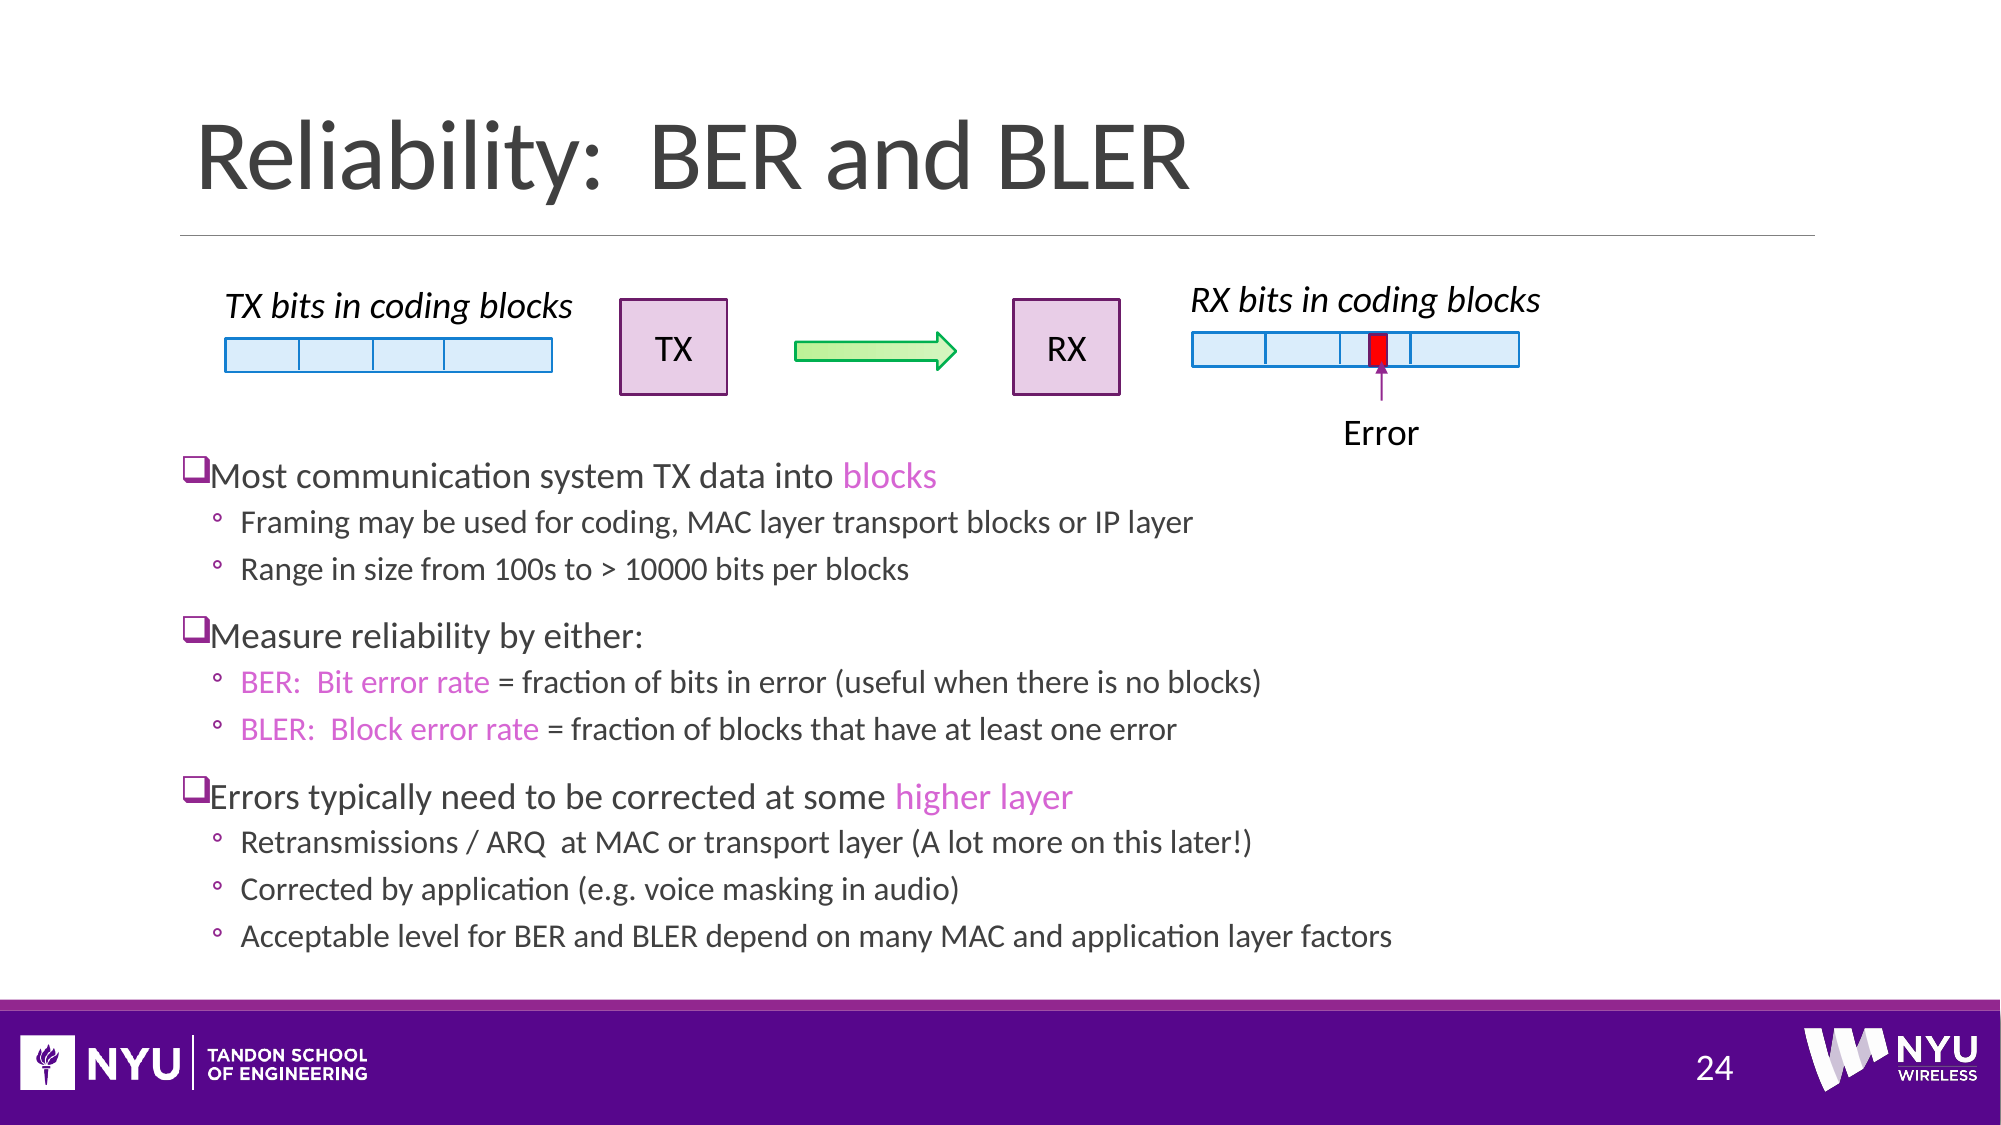

# Reliability:  BER and BLER
RX bits in coding blocks
TX bits in coding blocks
TX
RX

Error
Most communication system TX data into blocks
Framing may be used for coding, MAC layer transport blocks or IP layer
Range in size from 100s to > 10000 bits per blocks
Measure reliability by either:
BER:  Bit error rate = fraction of bits in error (useful when there is no blocks)
BLER:  Block error rate = fraction of blocks that have at least one error
Errors typically need to be corrected at some higher layer
Retransmissions / ARQ  at MAC or transport layer (A lot more on this later!)
Corrected by application (e.g. voice masking in audio)
Acceptable level for BER and BLER depend on many MAC and application layer factors
24